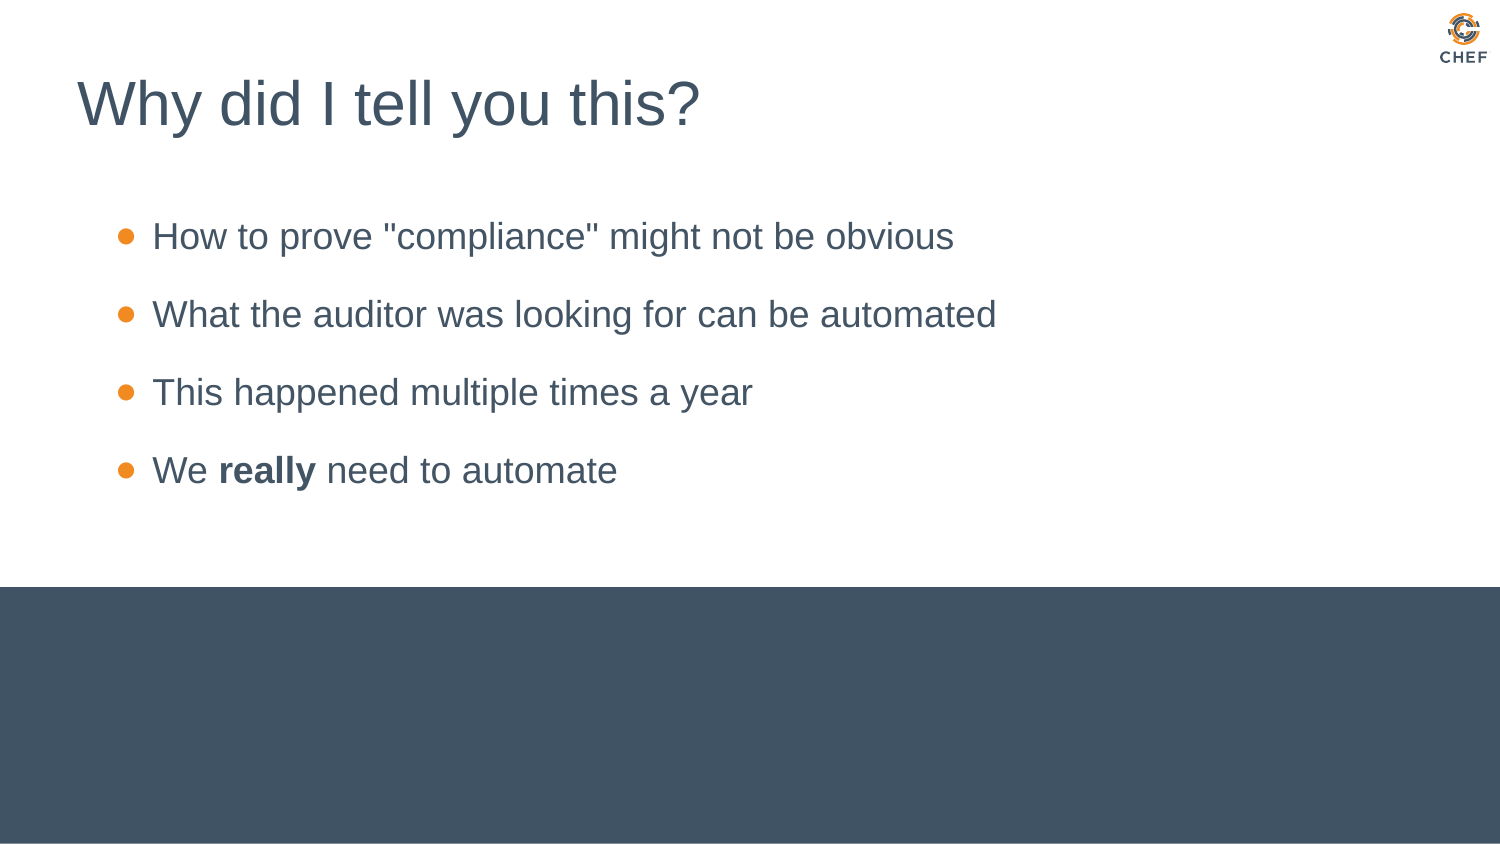

# Why did I tell you this?
How to prove "compliance" might not be obvious
What the auditor was looking for can be automated
This happened multiple times a year
We really need to automate